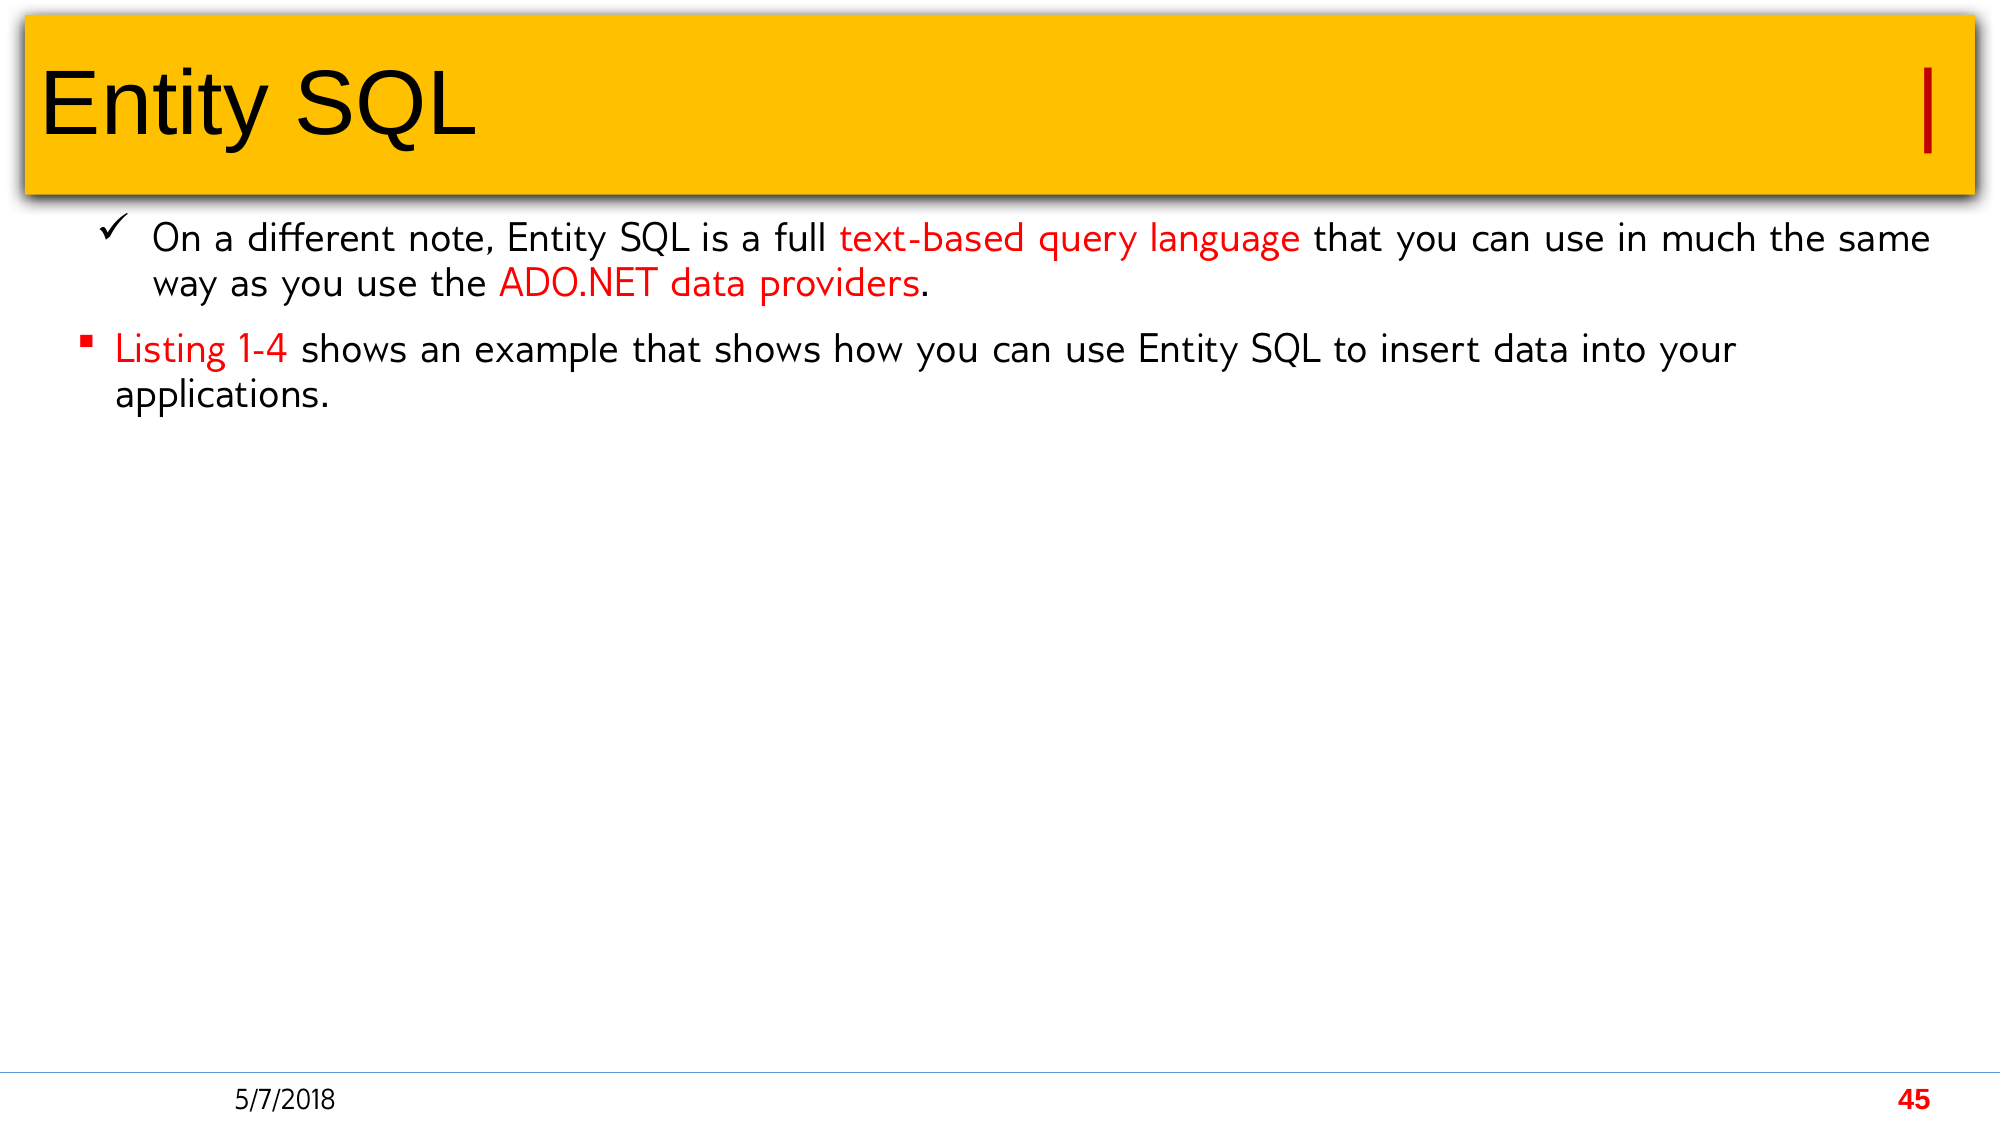

# Entity SQL										   |
On a different note, Entity SQL is a full text-based query language that you can use in much the same way as you use the ADO.NET data providers.
Listing 1-4 shows an example that shows how you can use Entity SQL to insert data into your applications.
5/7/2018
45